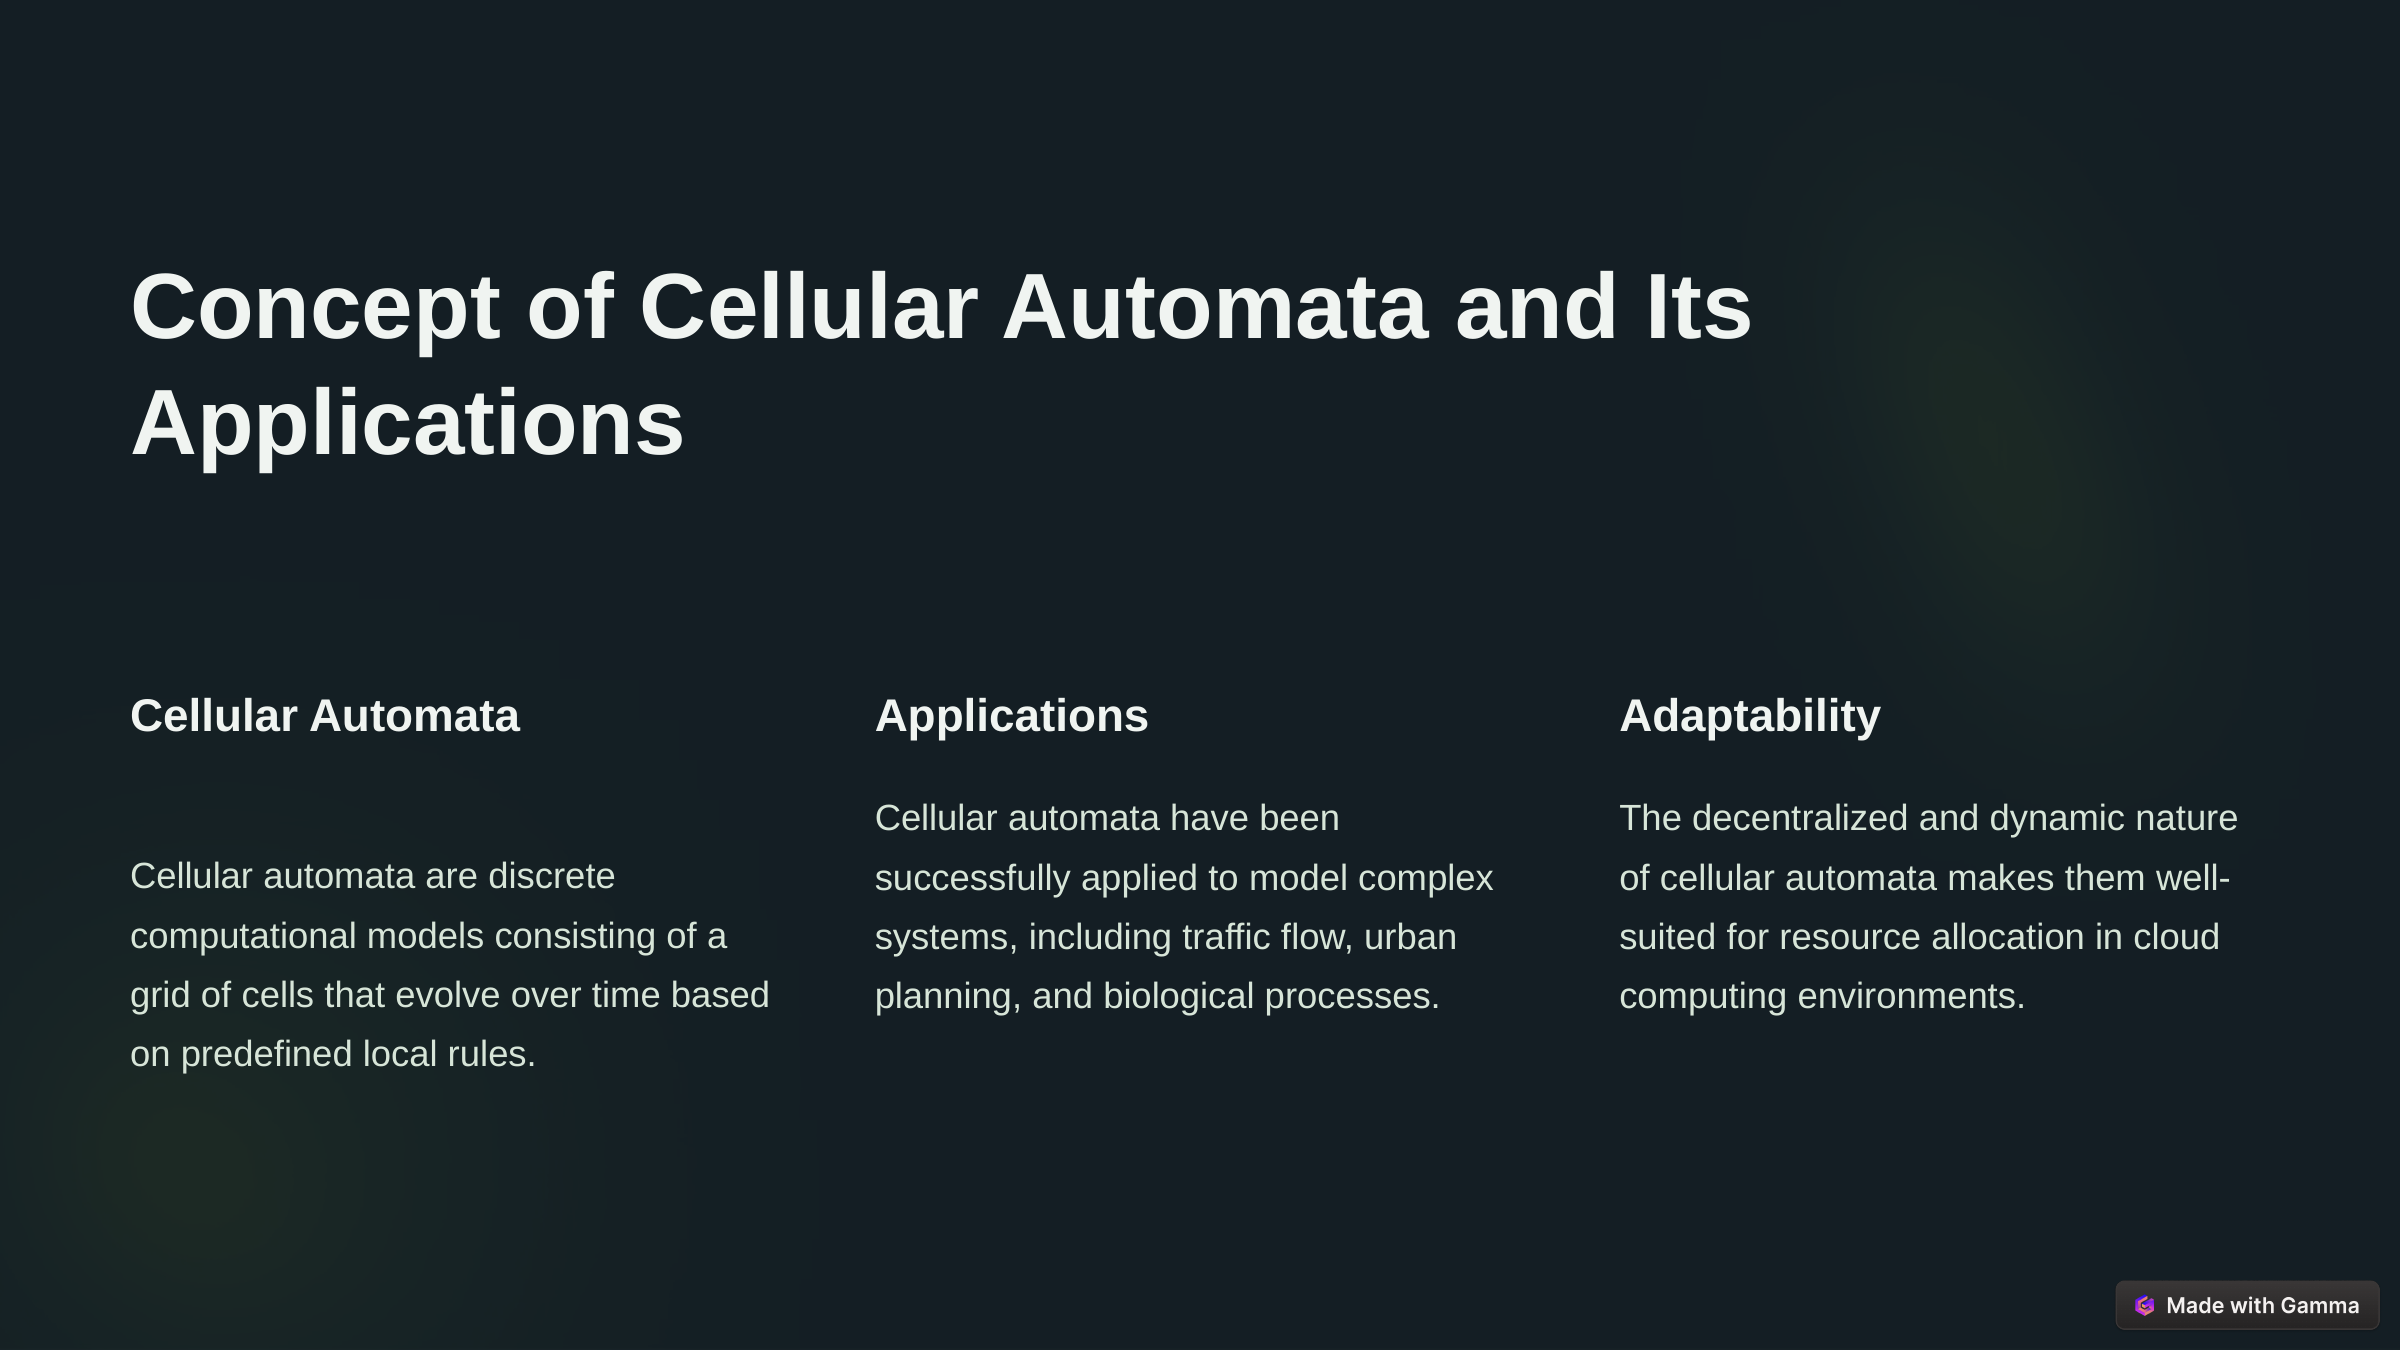

Concept of Cellular Automata and Its Applications
Cellular Automata
Applications
Adaptability
Cellular automata have been successfully applied to model complex systems, including traffic flow, urban planning, and biological processes.
The decentralized and dynamic nature of cellular automata makes them well-suited for resource allocation in cloud computing environments.
Cellular automata are discrete computational models consisting of a grid of cells that evolve over time based on predefined local rules.